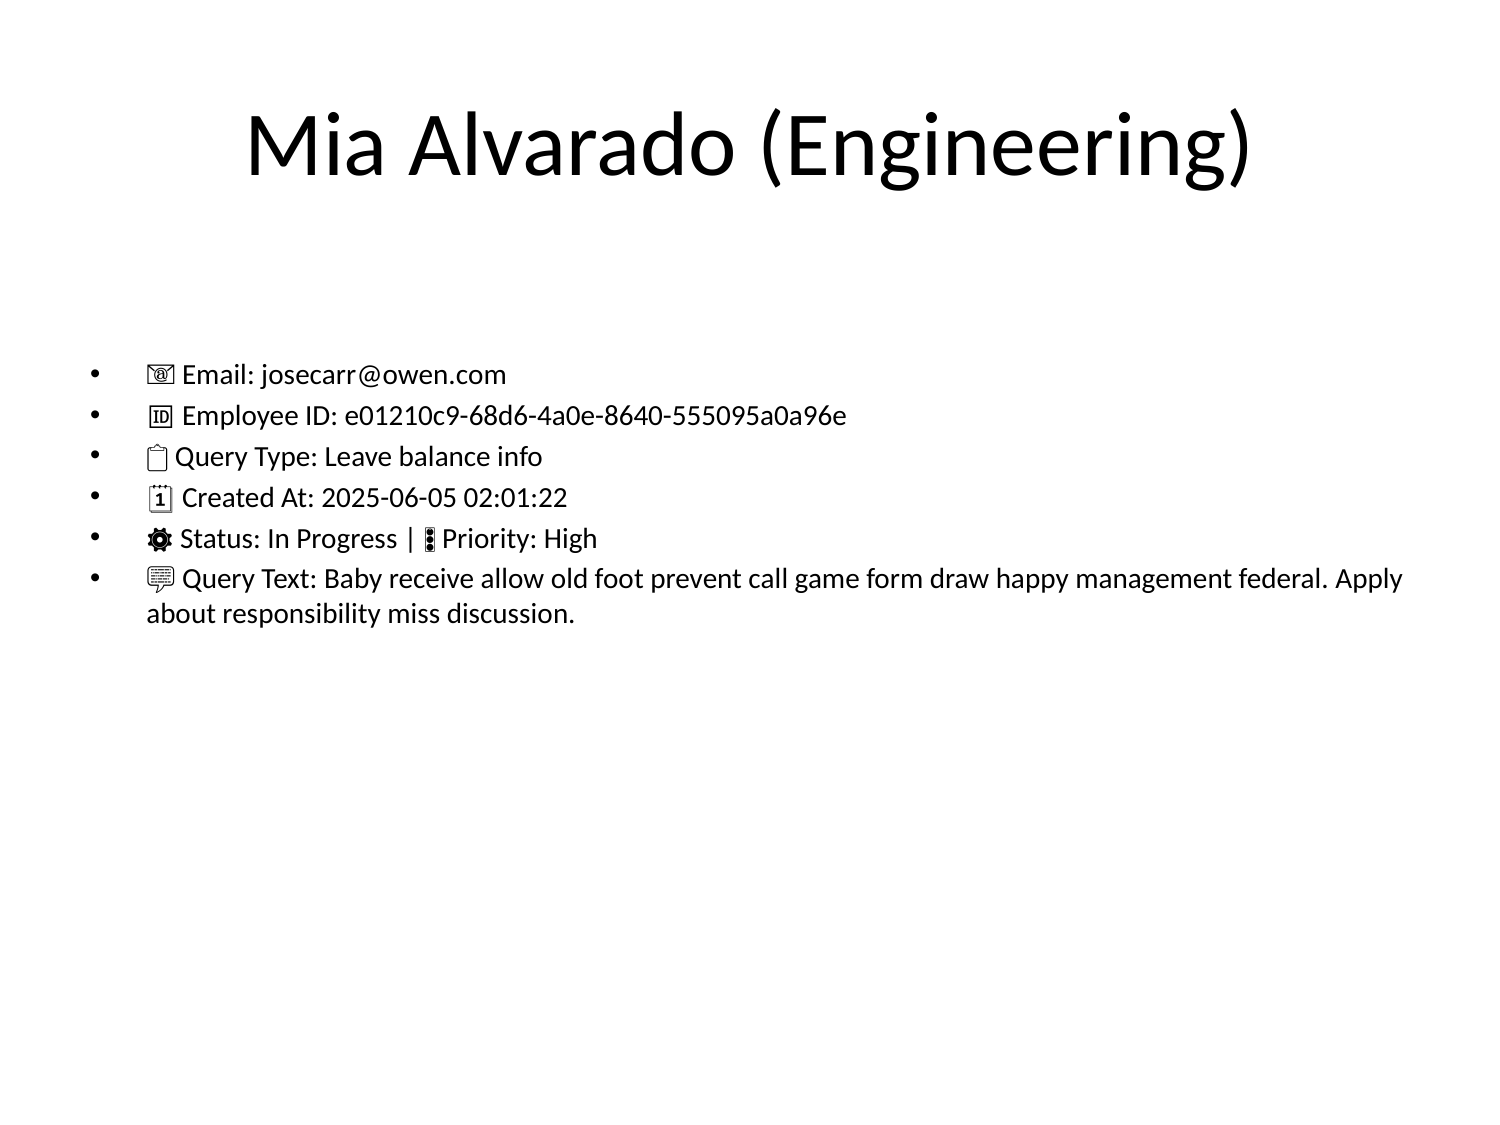

# Mia Alvarado (Engineering)

📧 Email: josecarr@owen.com
🆔 Employee ID: e01210c9-68d6-4a0e-8640-555095a0a96e
📋 Query Type: Leave balance info
🗓 Created At: 2025-06-05 02:01:22
⚙ Status: In Progress | 🚦 Priority: High
💬 Query Text: Baby receive allow old foot prevent call game form draw happy management federal. Apply about responsibility miss discussion.